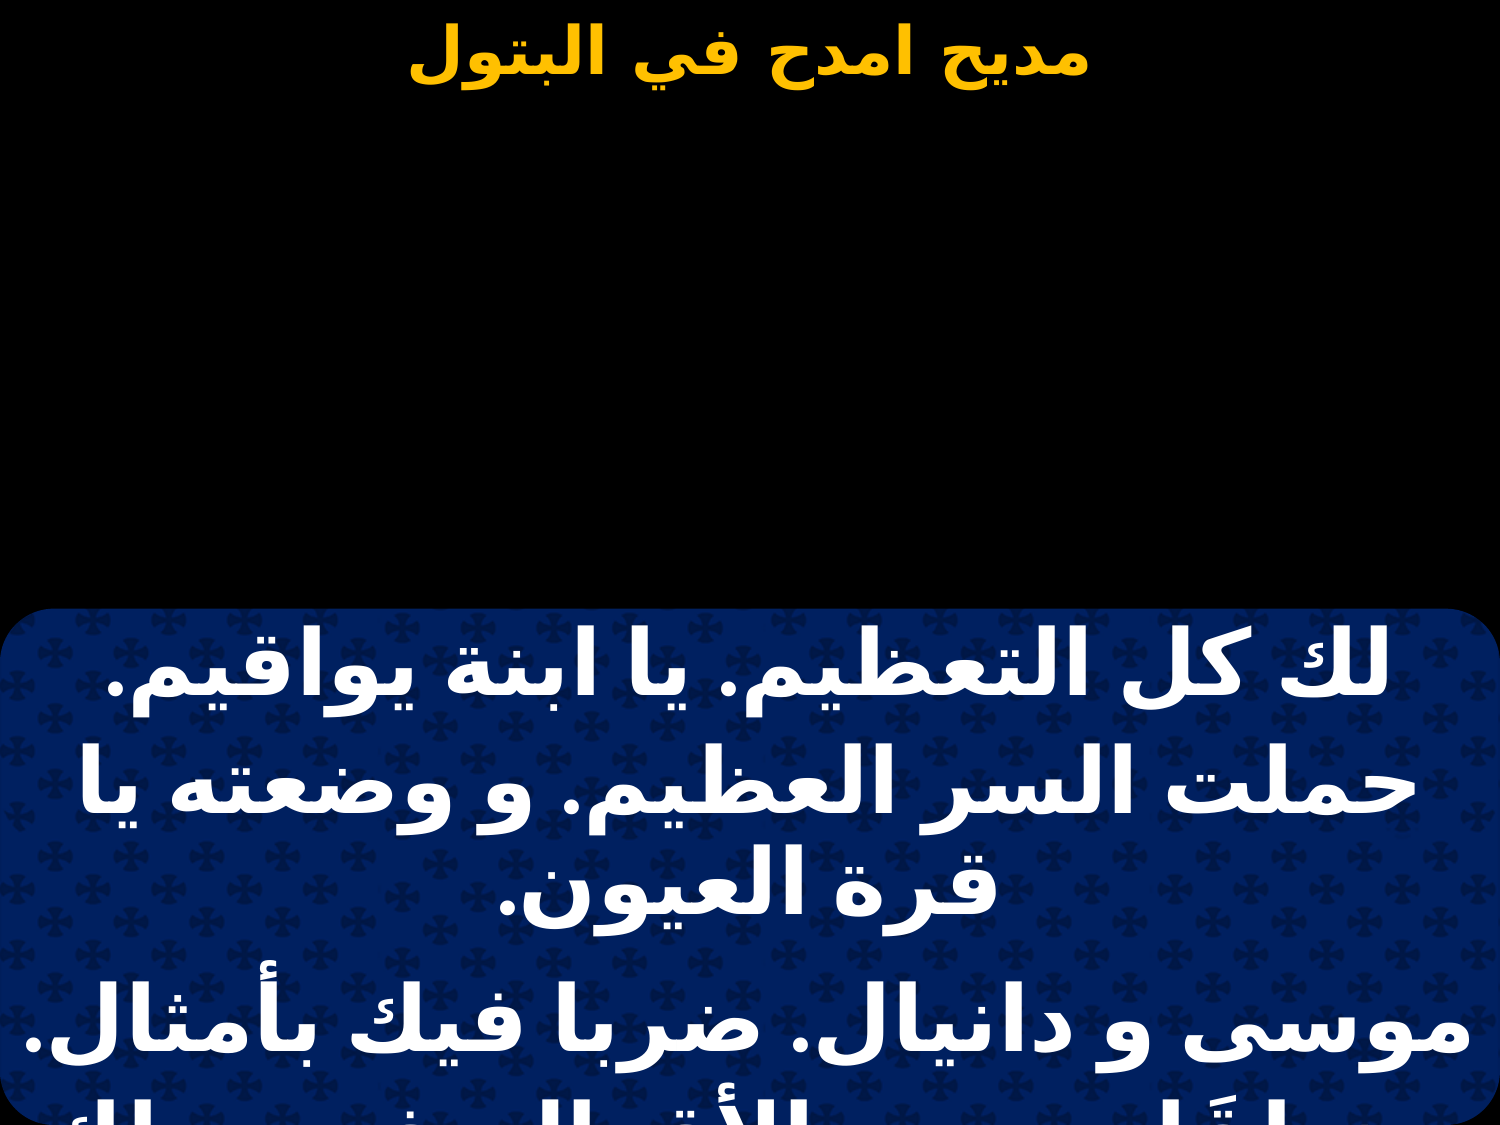

#
| لك كل التعظيم. يا ابنة يواقيم. |
| --- |
| حملت السر العظيم. و وضعته يا قرة العيون. |
|  |
| موسى و دانيال. ضربا فيك بأمثال. |
| و نطقَا بصحيح الأقوال. فى حبلك يا ابنة صهيون. |